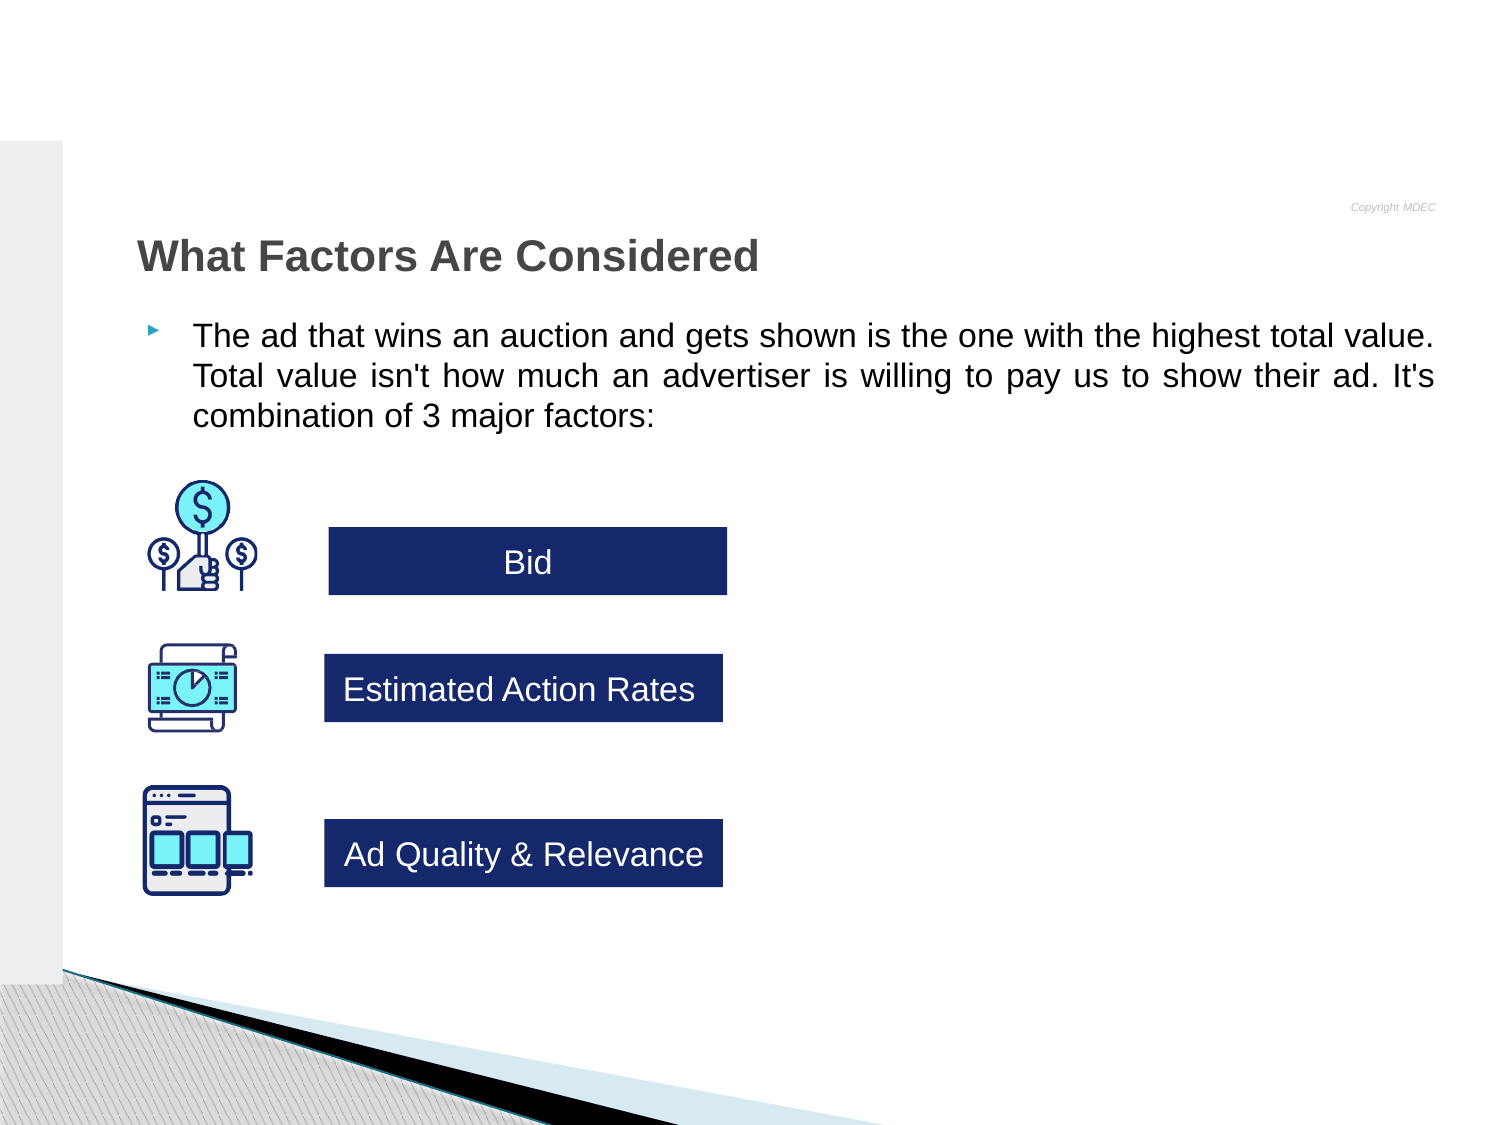

Copyright MDEC
# What Factors Are Considered
The ad that wins an auction and gets shown is the one with the highest total value. Total value isn't how much an advertiser is willing to pay us to show their ad. It's combination of 3 major factors:

Bid

Estimated Action Rates

Ad Quality & Relevance